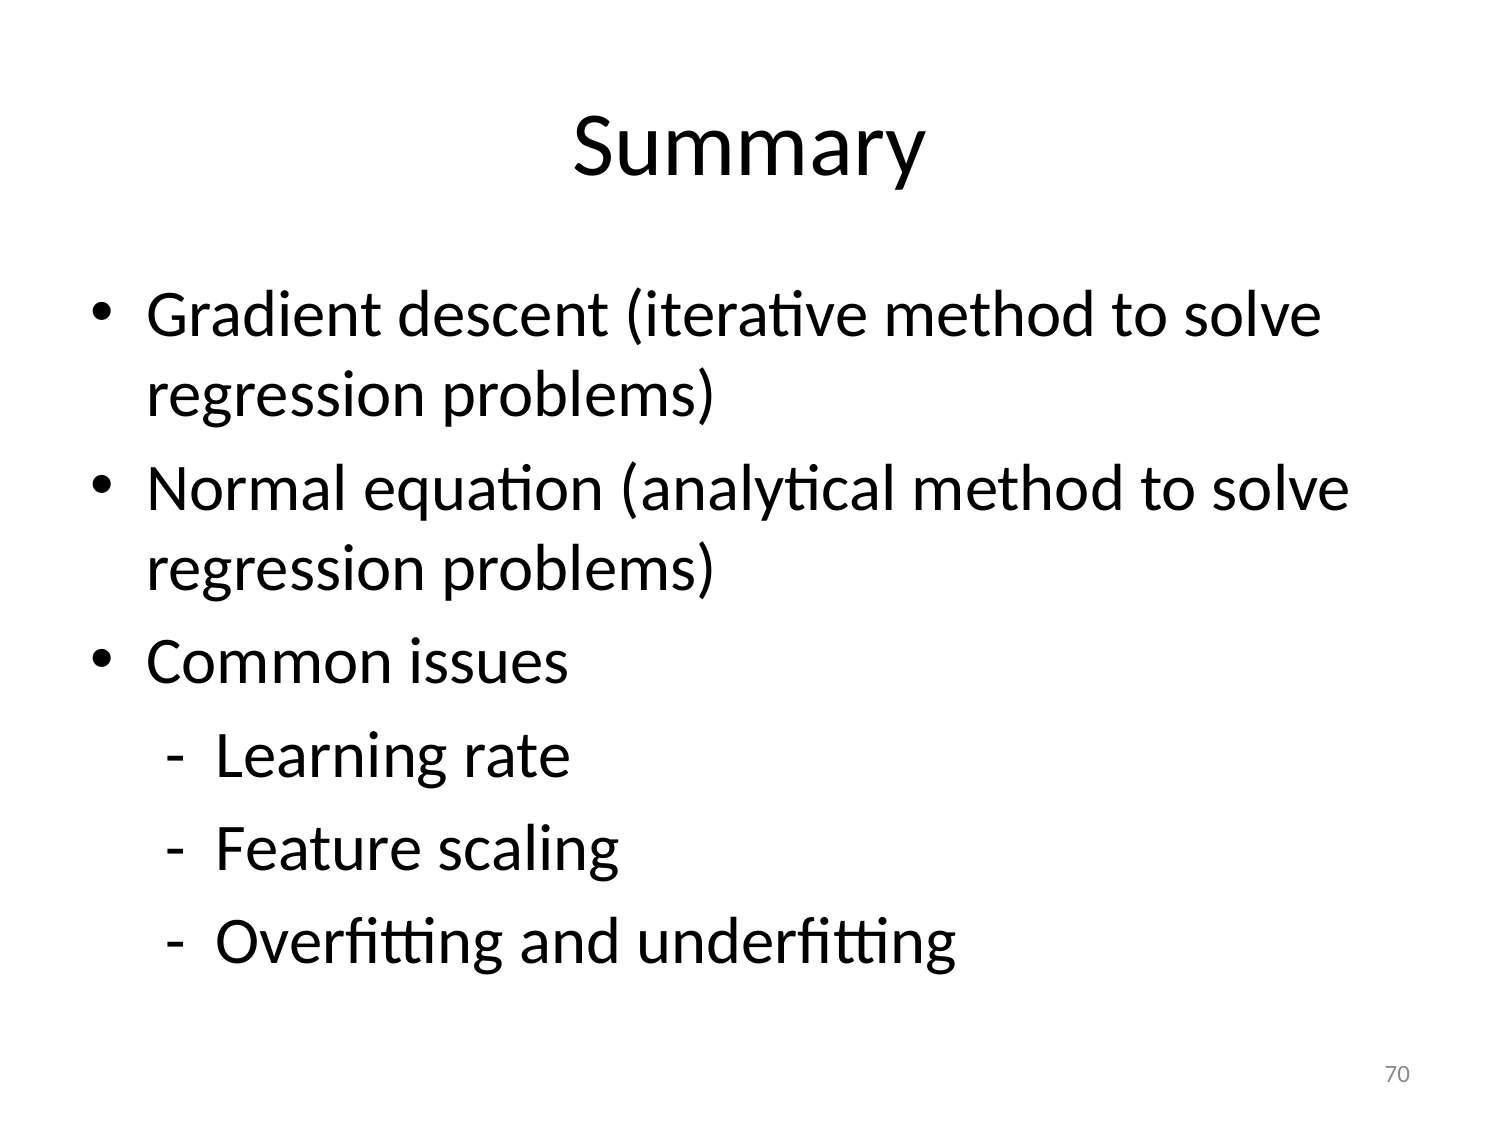

# Summary
Gradient descent (iterative method to solve regression problems)
Normal equation (analytical method to solve regression problems)
Common issues
     -  Learning rate
     -  Feature scaling
     -  Overfitting and underfitting
70